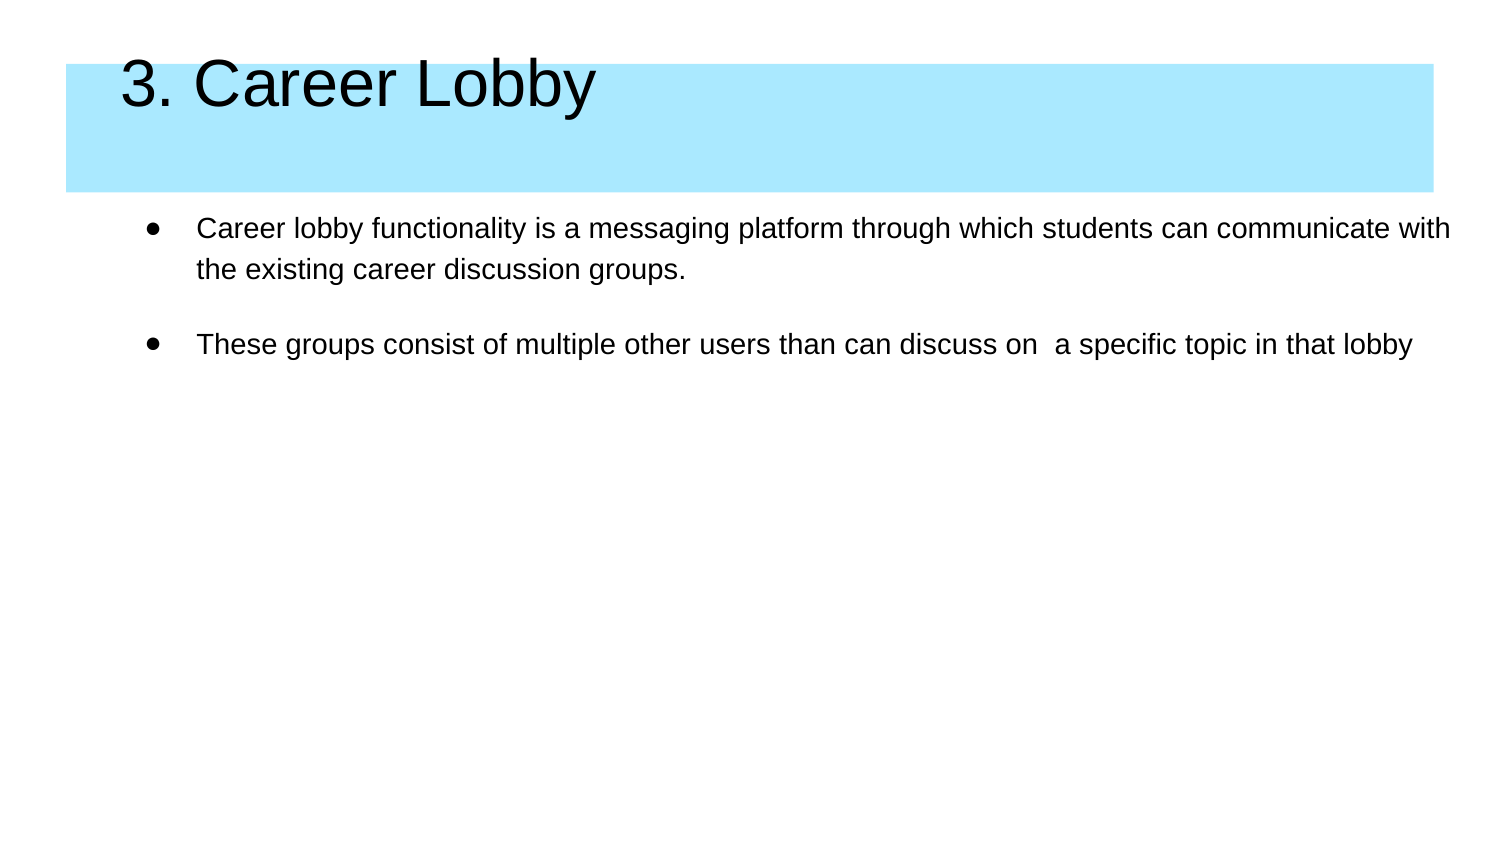

# 3. Career Lobby
Career lobby functionality is a messaging platform through which students can communicate with the existing career discussion groups.

These groups consist of multiple other users than can discuss on  a specific topic in that lobby